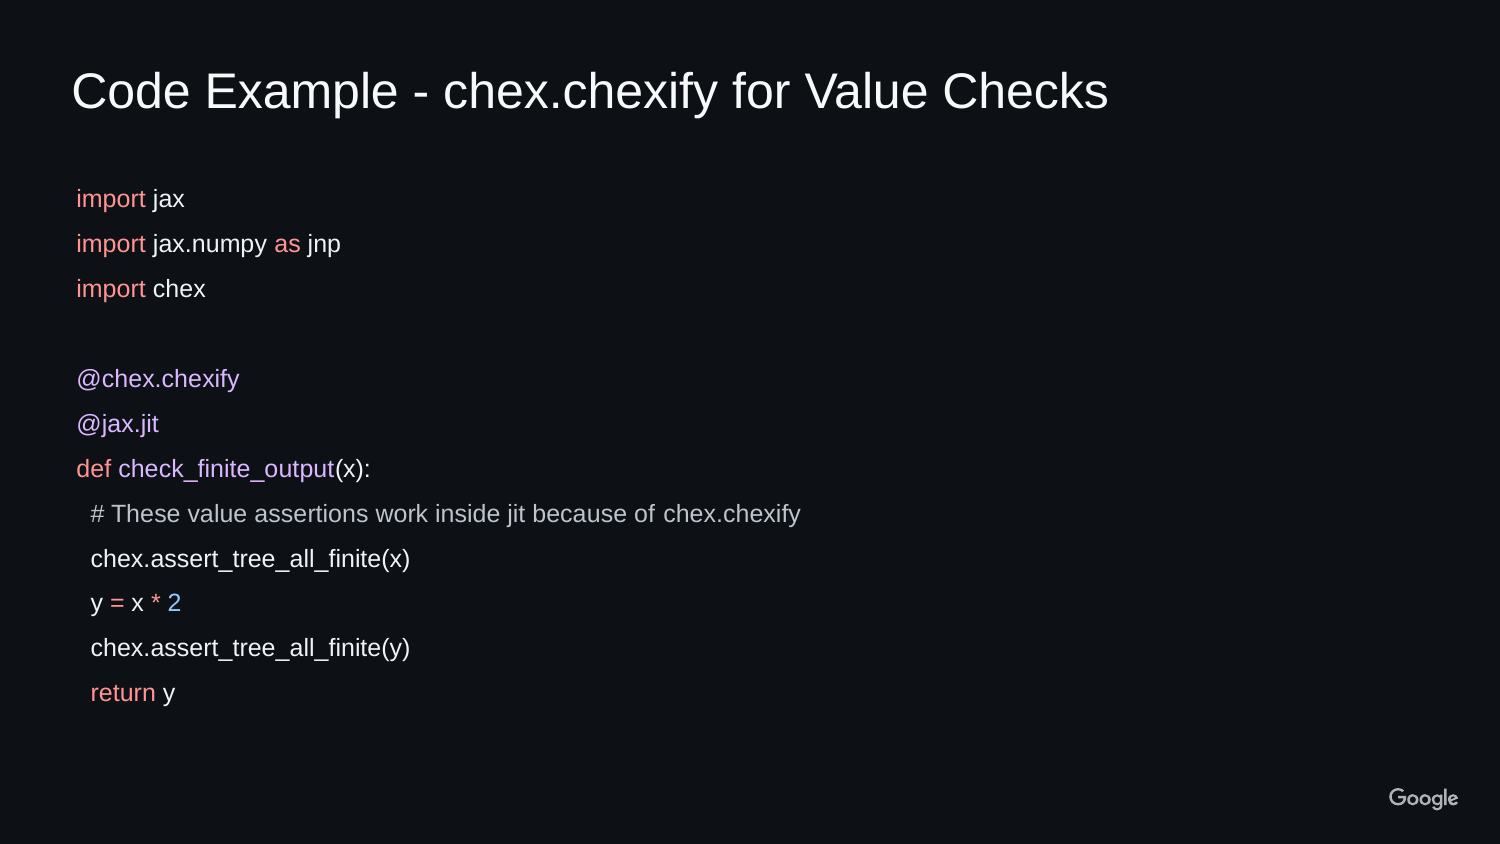

Code Example - chex.chexify for Value Checks
import jax
import jax.numpy as jnp
import chex

@chex.chexify
@jax.jit
def check_finite_output(x):
  # These value assertions work inside jit because of chex.chexify
  chex.assert_tree_all_finite(x)
  y = x * 2
  chex.assert_tree_all_finite(y)
  return y